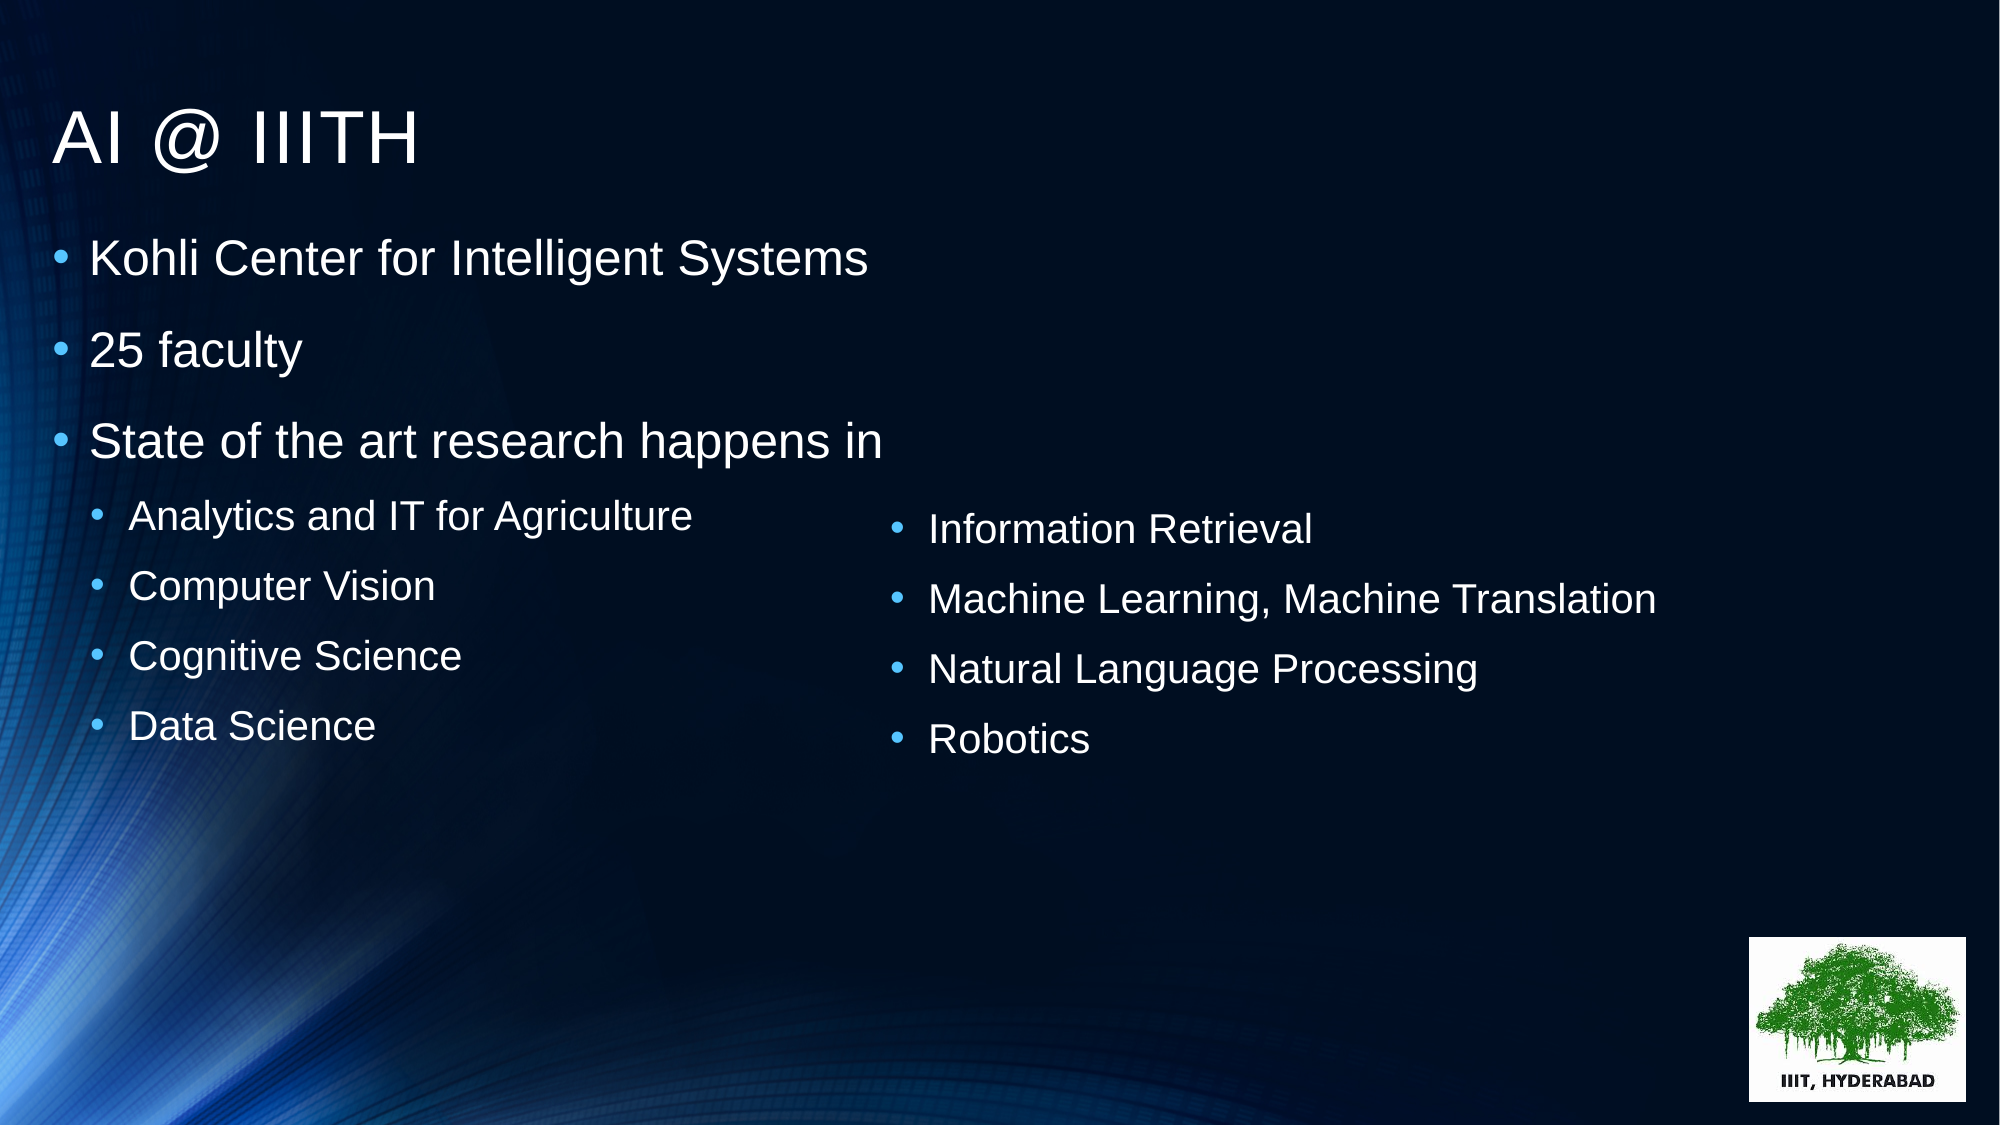

# AI @ IIITH
Kohli Center for Intelligent Systems
25 faculty
State of the art research happens in
Analytics and IT for Agriculture
Computer Vision
Cognitive Science
Data Science
Information Retrieval
Machine Learning, Machine Translation
Natural Language Processing
Robotics